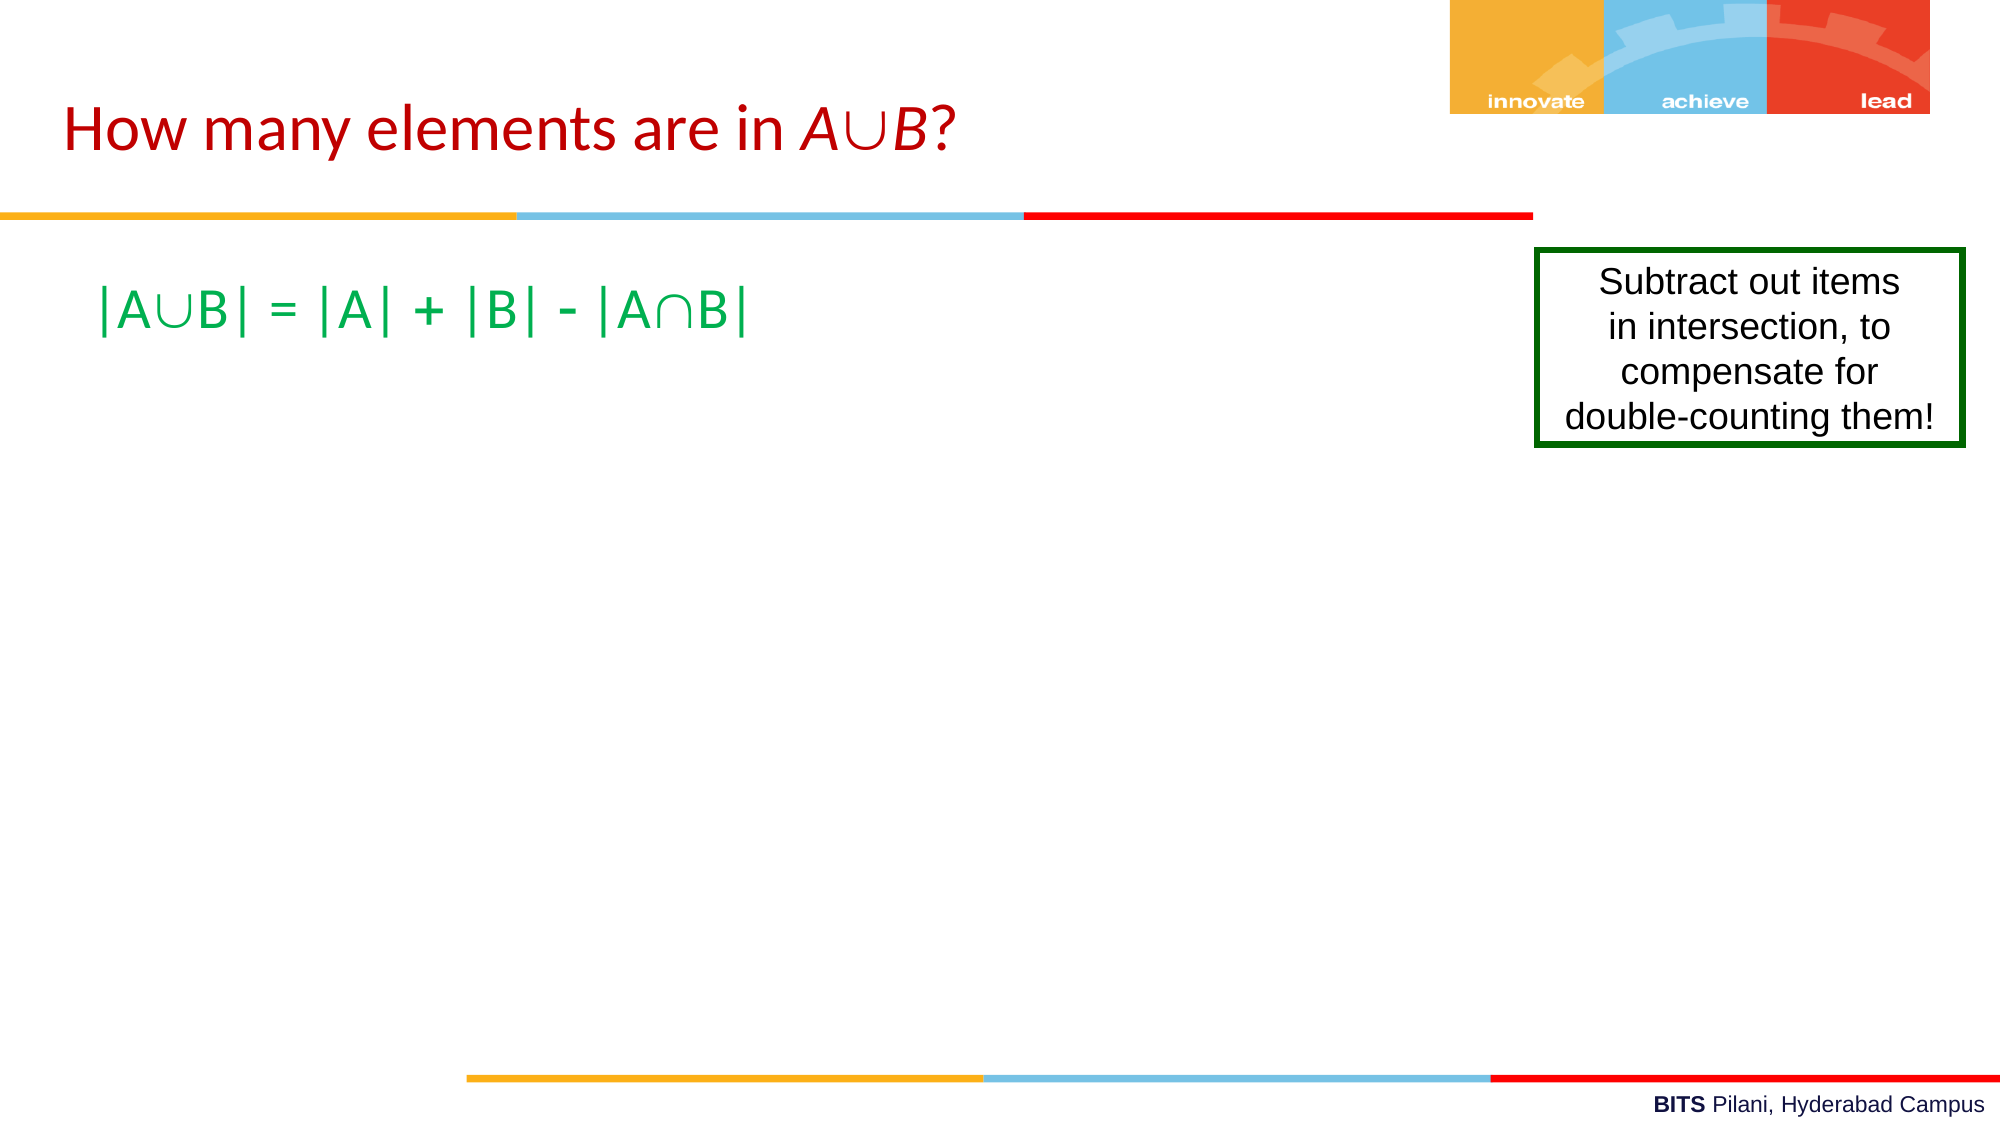

How many elements are in A∪B?
Subtract out items
in intersection, to
compensate for
double-counting them!
|A∪B| = |A| + |B| − |A∩B|